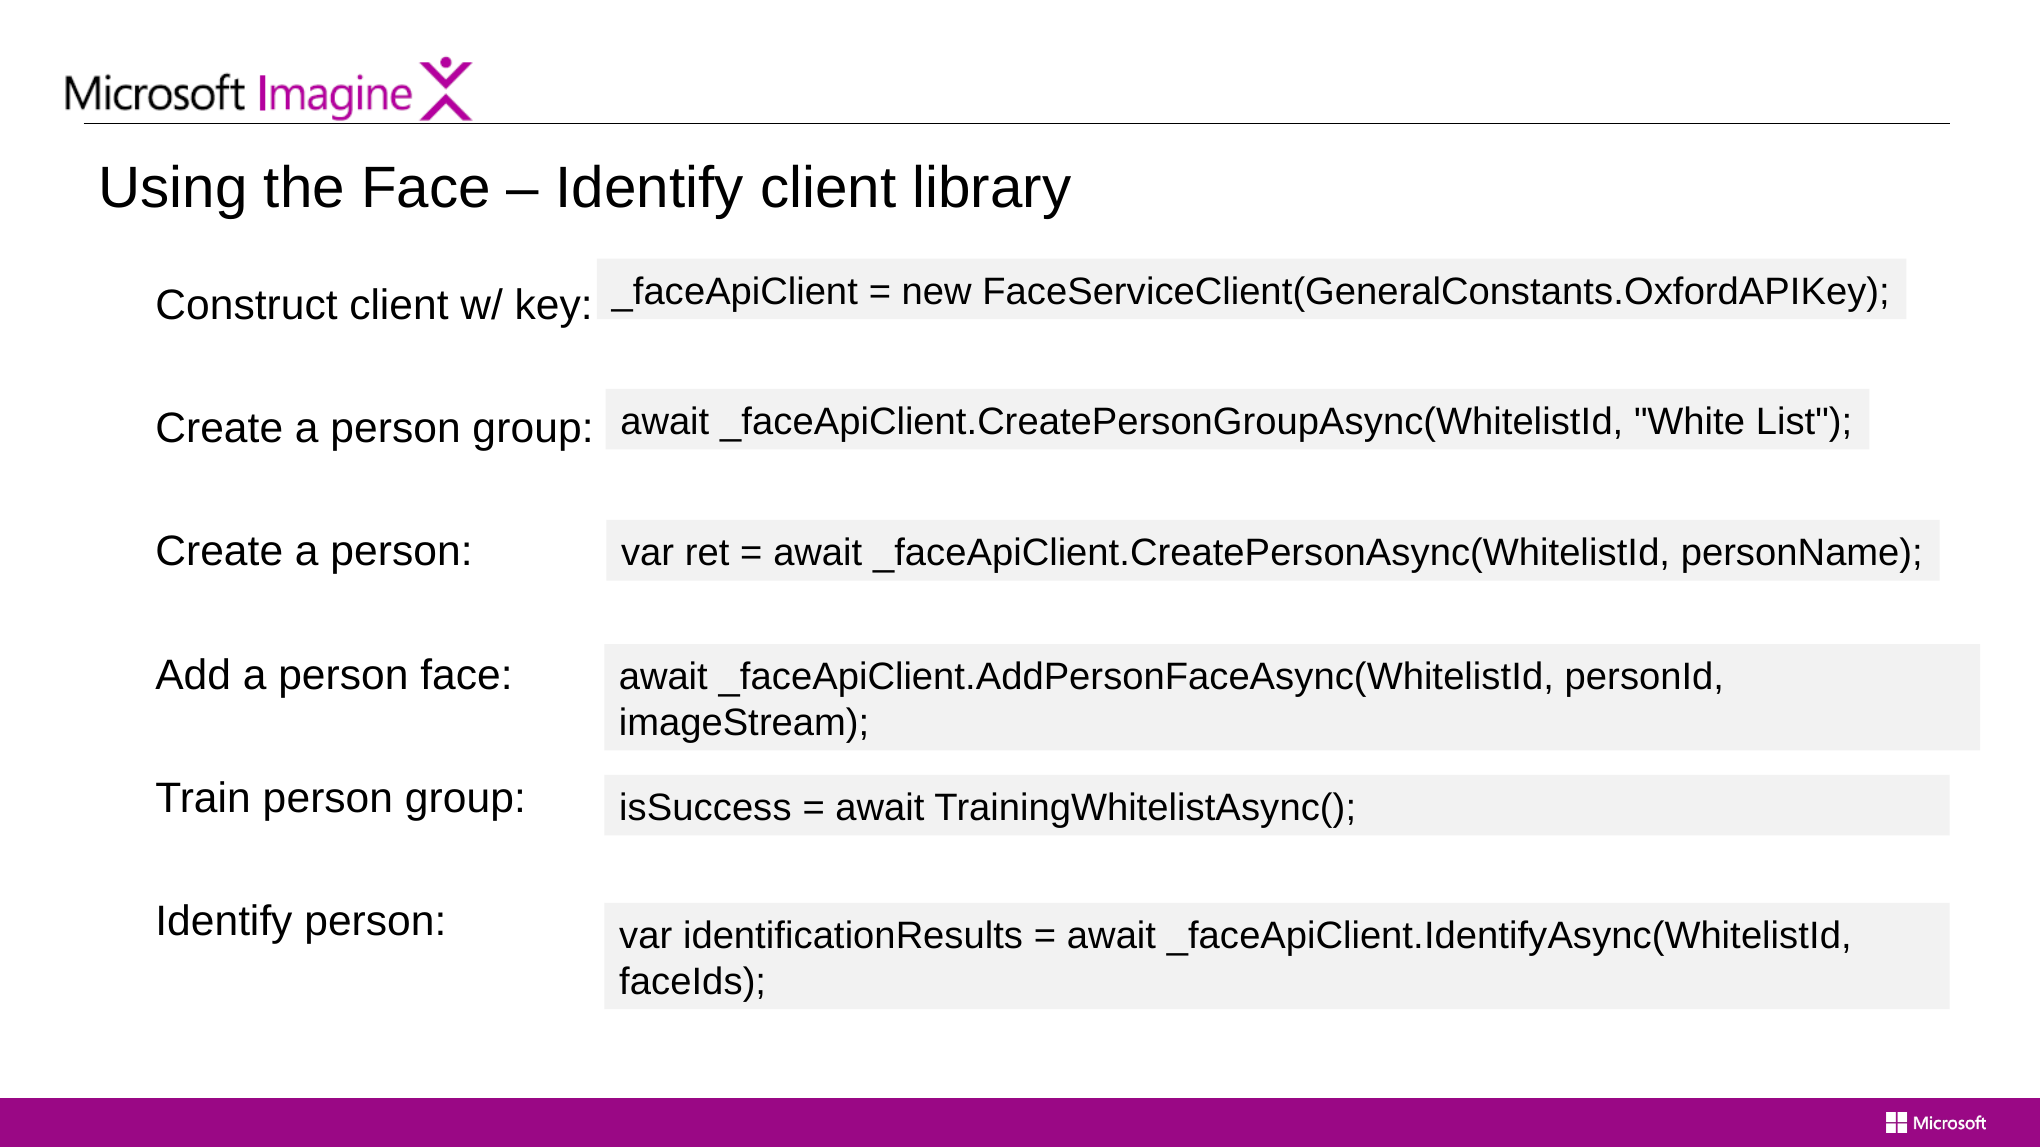

# Using the Face – Identify client library
_faceApiClient = new FaceServiceClient(GeneralConstants.OxfordAPIKey);
Construct client w/ key:

Create a person group:

Create a person:

Add a person face:

Train person group:

Identify person:

await _faceApiClient.CreatePersonGroupAsync(WhitelistId, "White List");
var ret = await _faceApiClient.CreatePersonAsync(WhitelistId, personName);
await _faceApiClient.AddPersonFaceAsync(WhitelistId, personId, imageStream);
isSuccess = await TrainingWhitelistAsync();
var identificationResults = await _faceApiClient.IdentifyAsync(WhitelistId, faceIds);